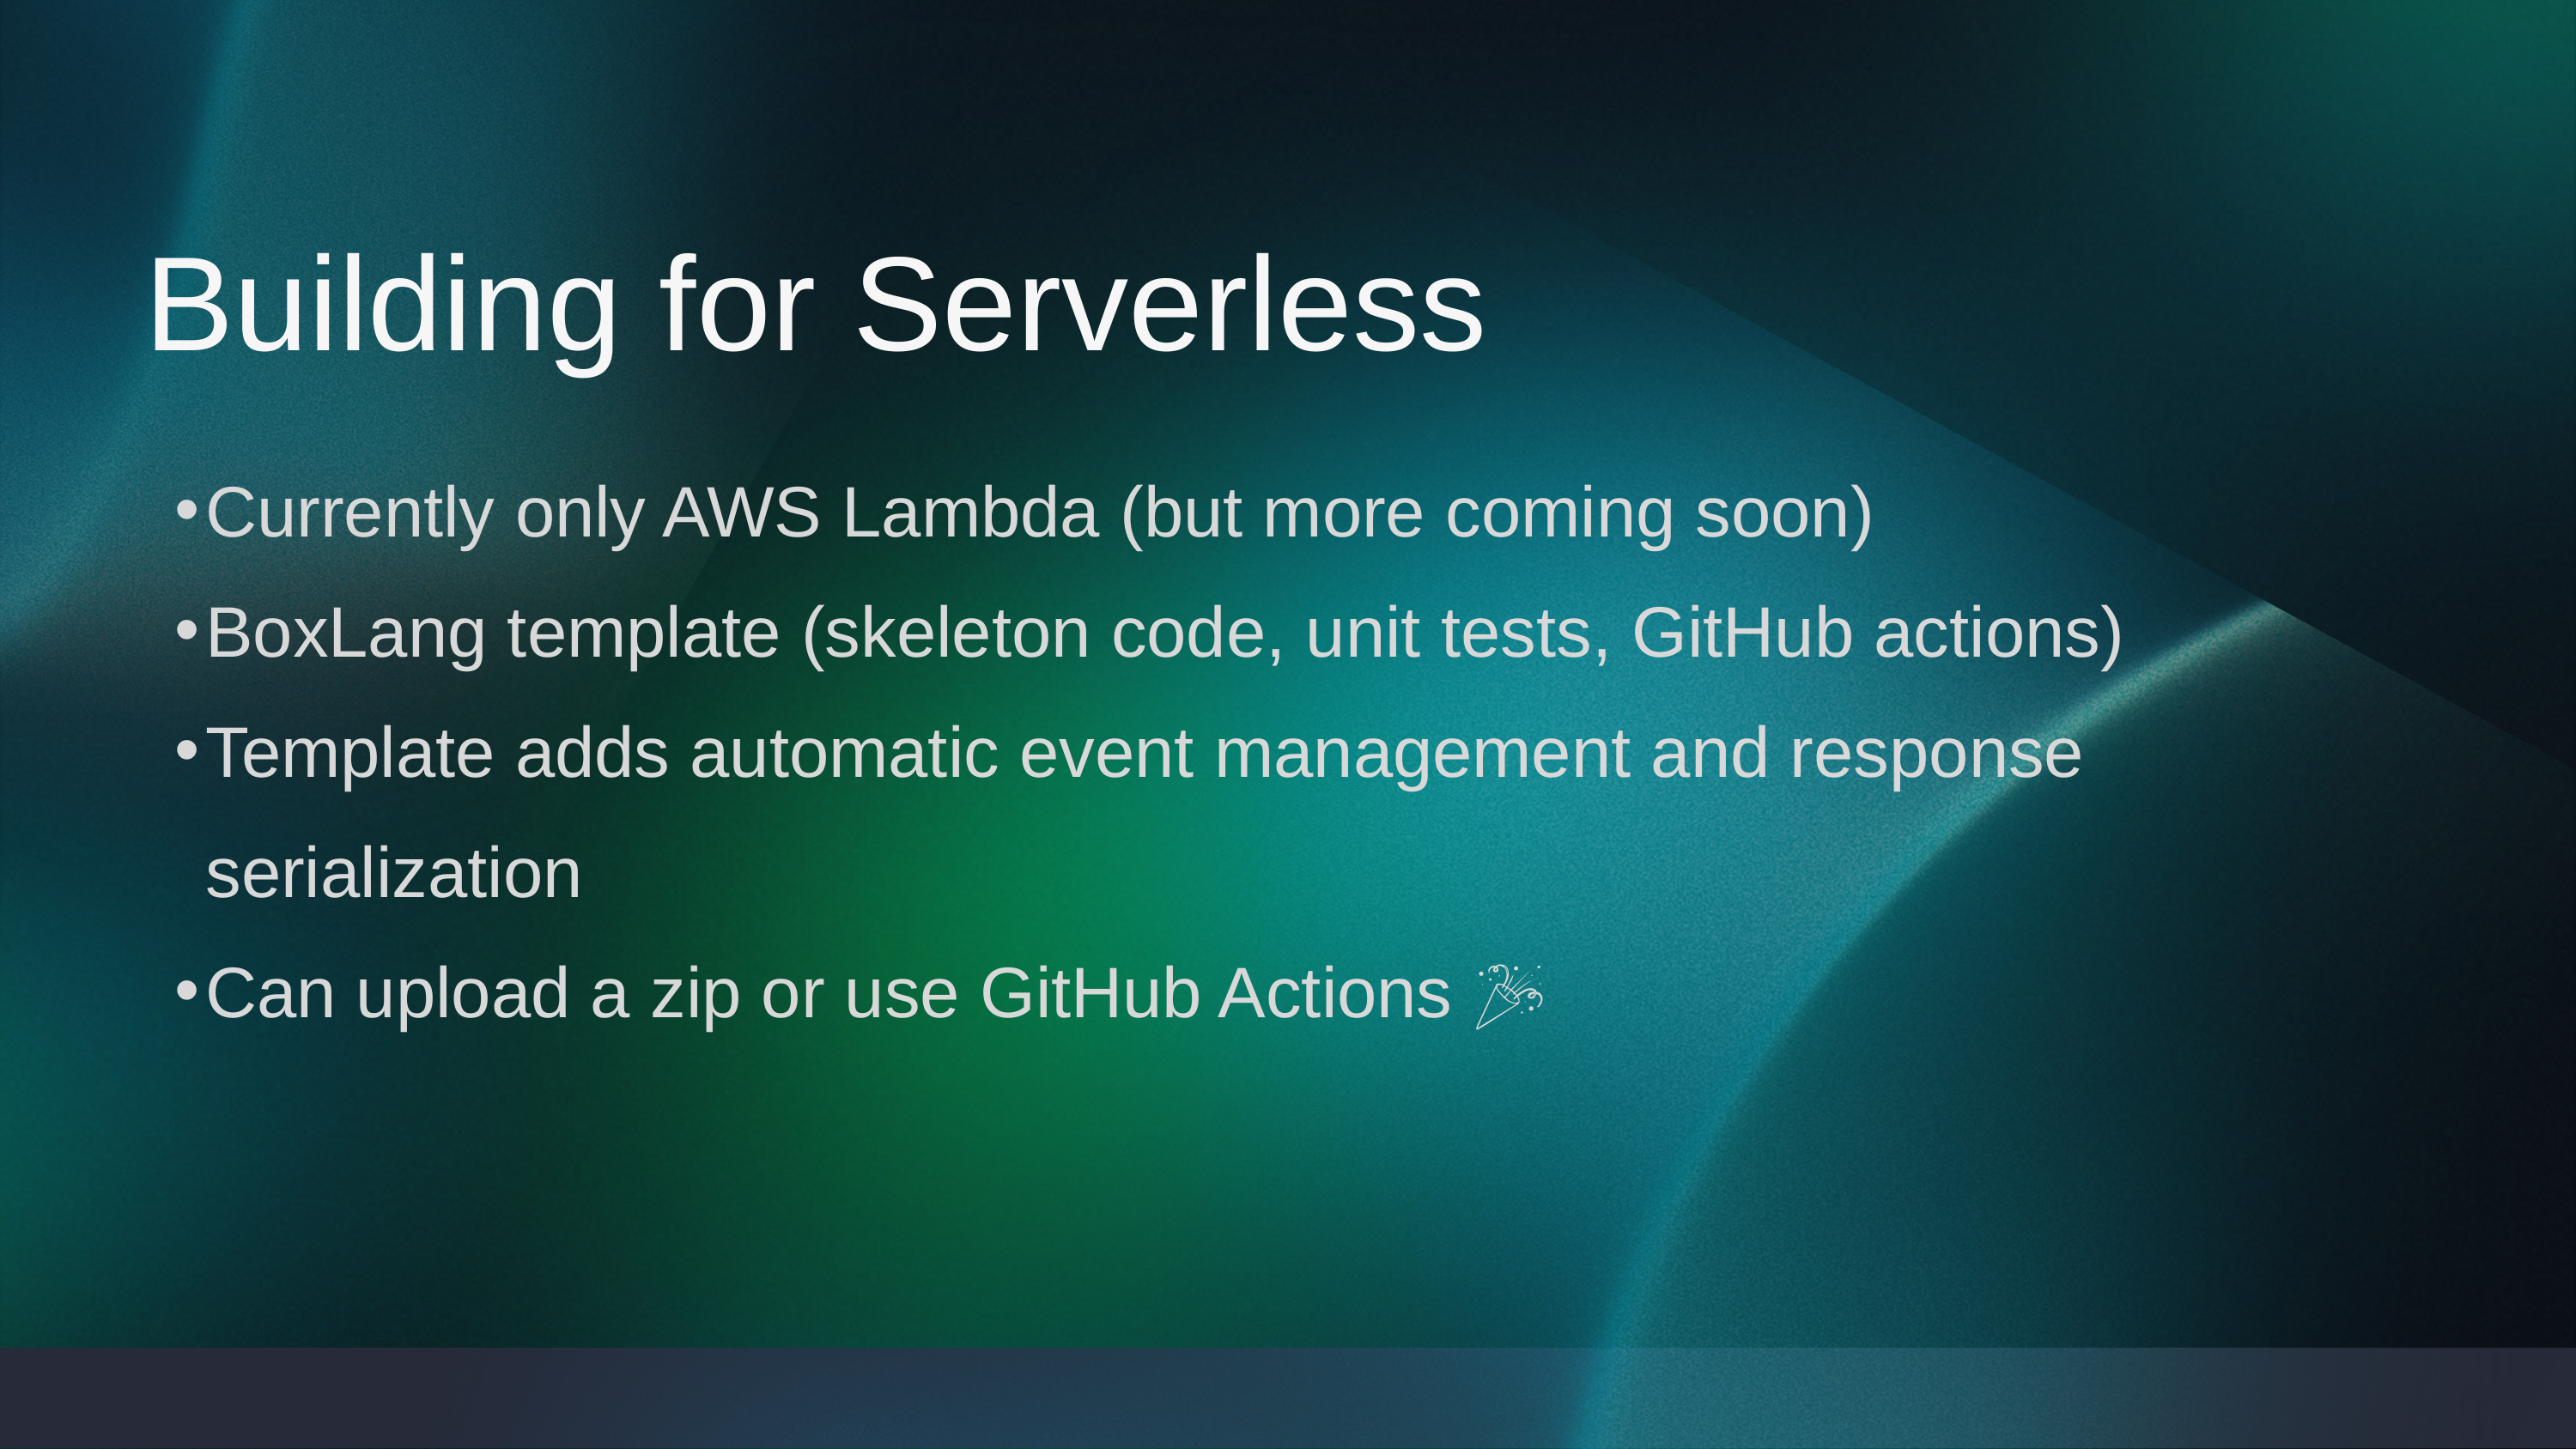

Building for Serverless
Currently only AWS Lambda (but more coming soon)
BoxLang template (skeleton code, unit tests, GitHub actions)
Template adds automatic event management and response serialization
Can upload a zip or use GitHub Actions 🎉